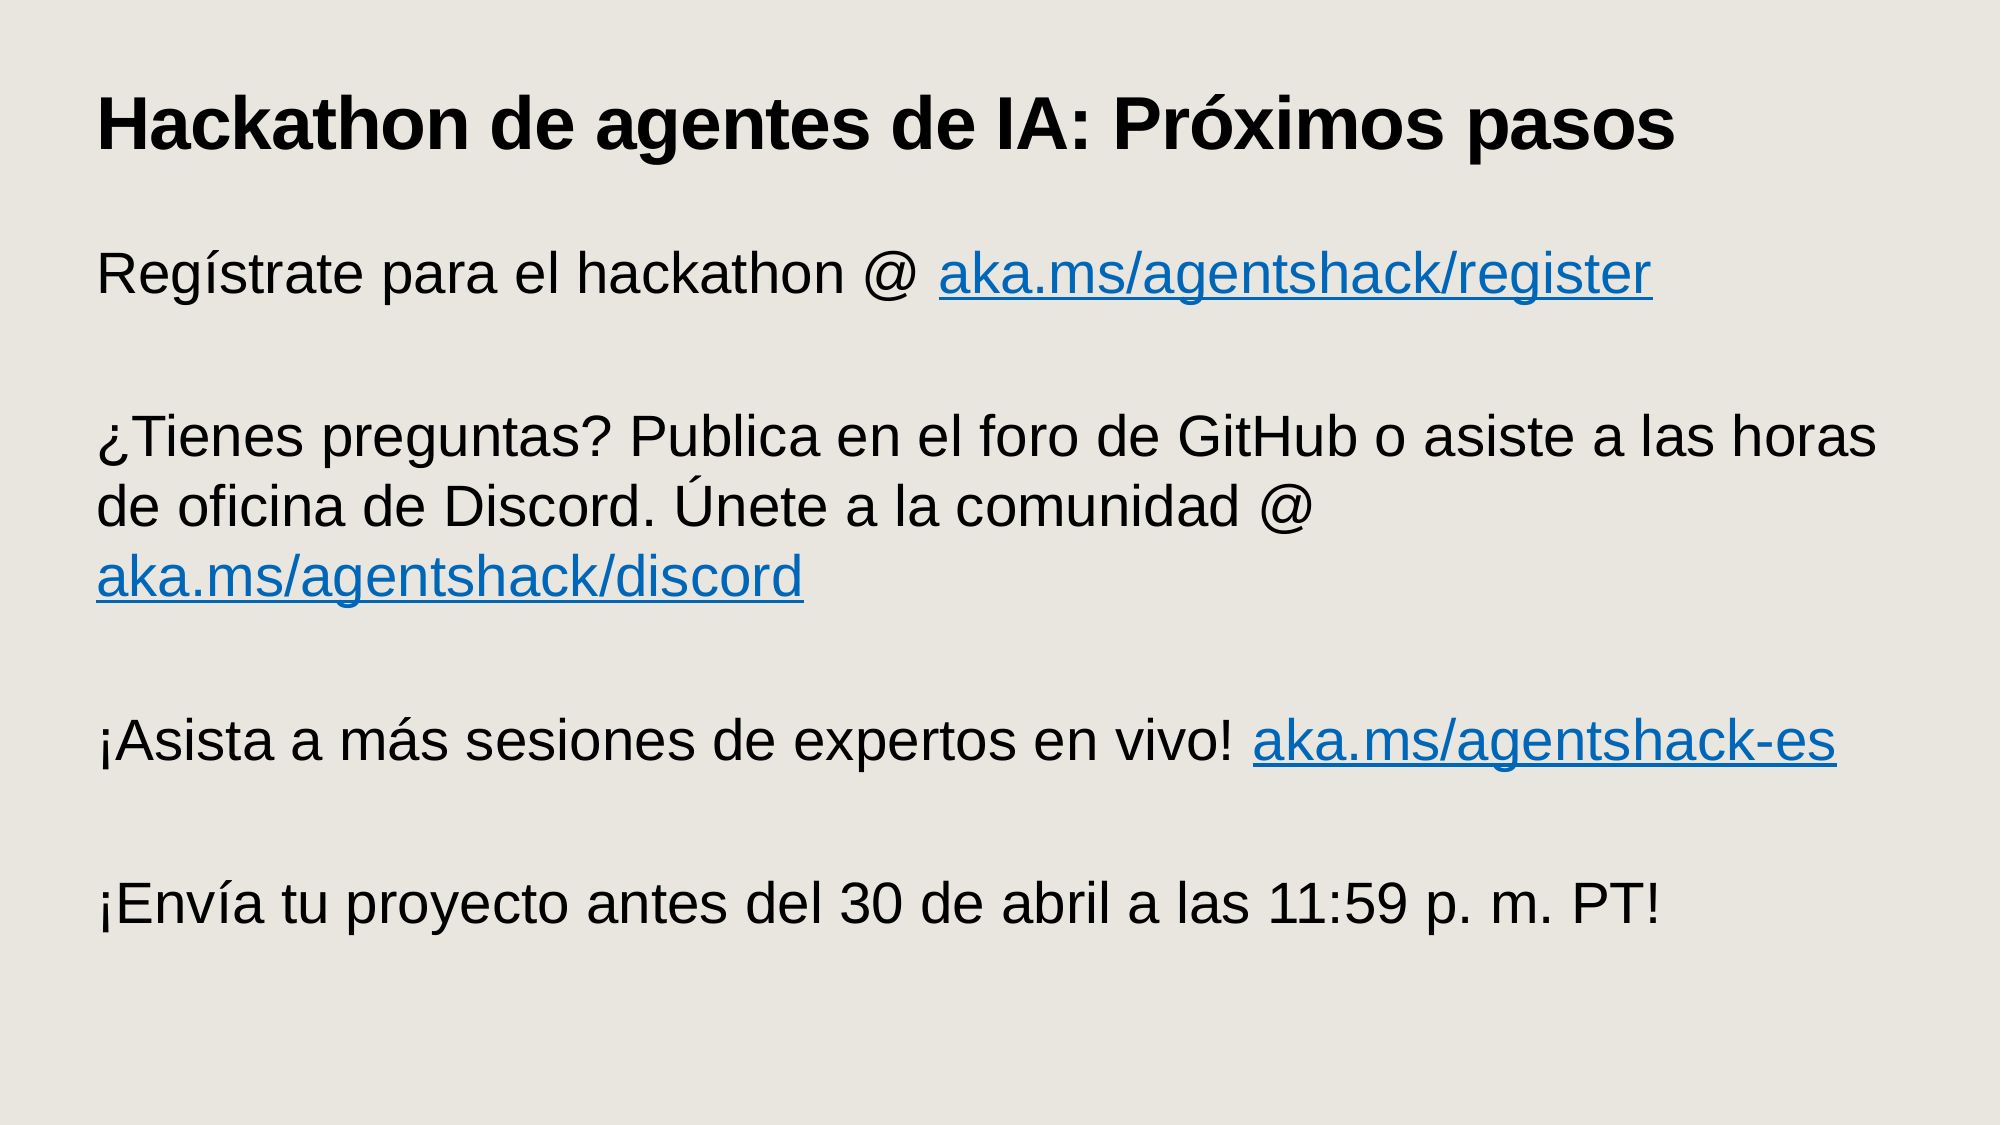

# Hackathon de agentes de IA: Próximos pasos
Regístrate para el hackathon @ aka.ms/agentshack/register

¿Tienes preguntas? Publica en el foro de GitHub o asiste a las horas de oficina de Discord. Únete a la comunidad @ aka.ms/agentshack/discord

¡Asista a más sesiones de expertos en vivo! aka.ms/agentshack-es

¡Envía tu proyecto antes del 30 de abril a las 11:59 p. m. PT!